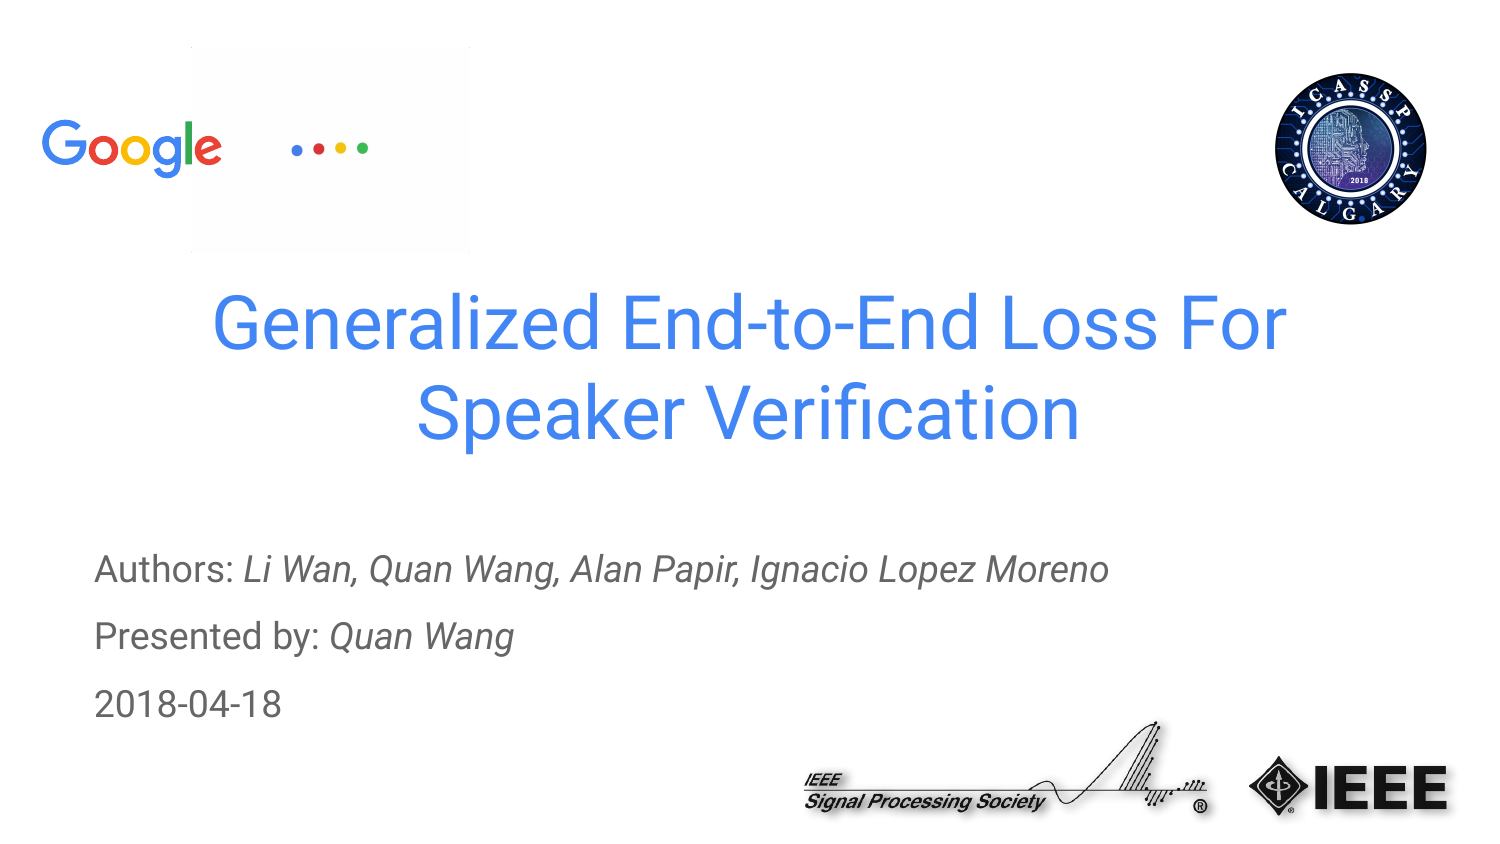

# Generalized End-to-End Loss For
Speaker Verification
Authors: Li Wan, Quan Wang, Alan Papir, Ignacio Lopez Moreno
Presented by: Quan Wang
2018-04-18